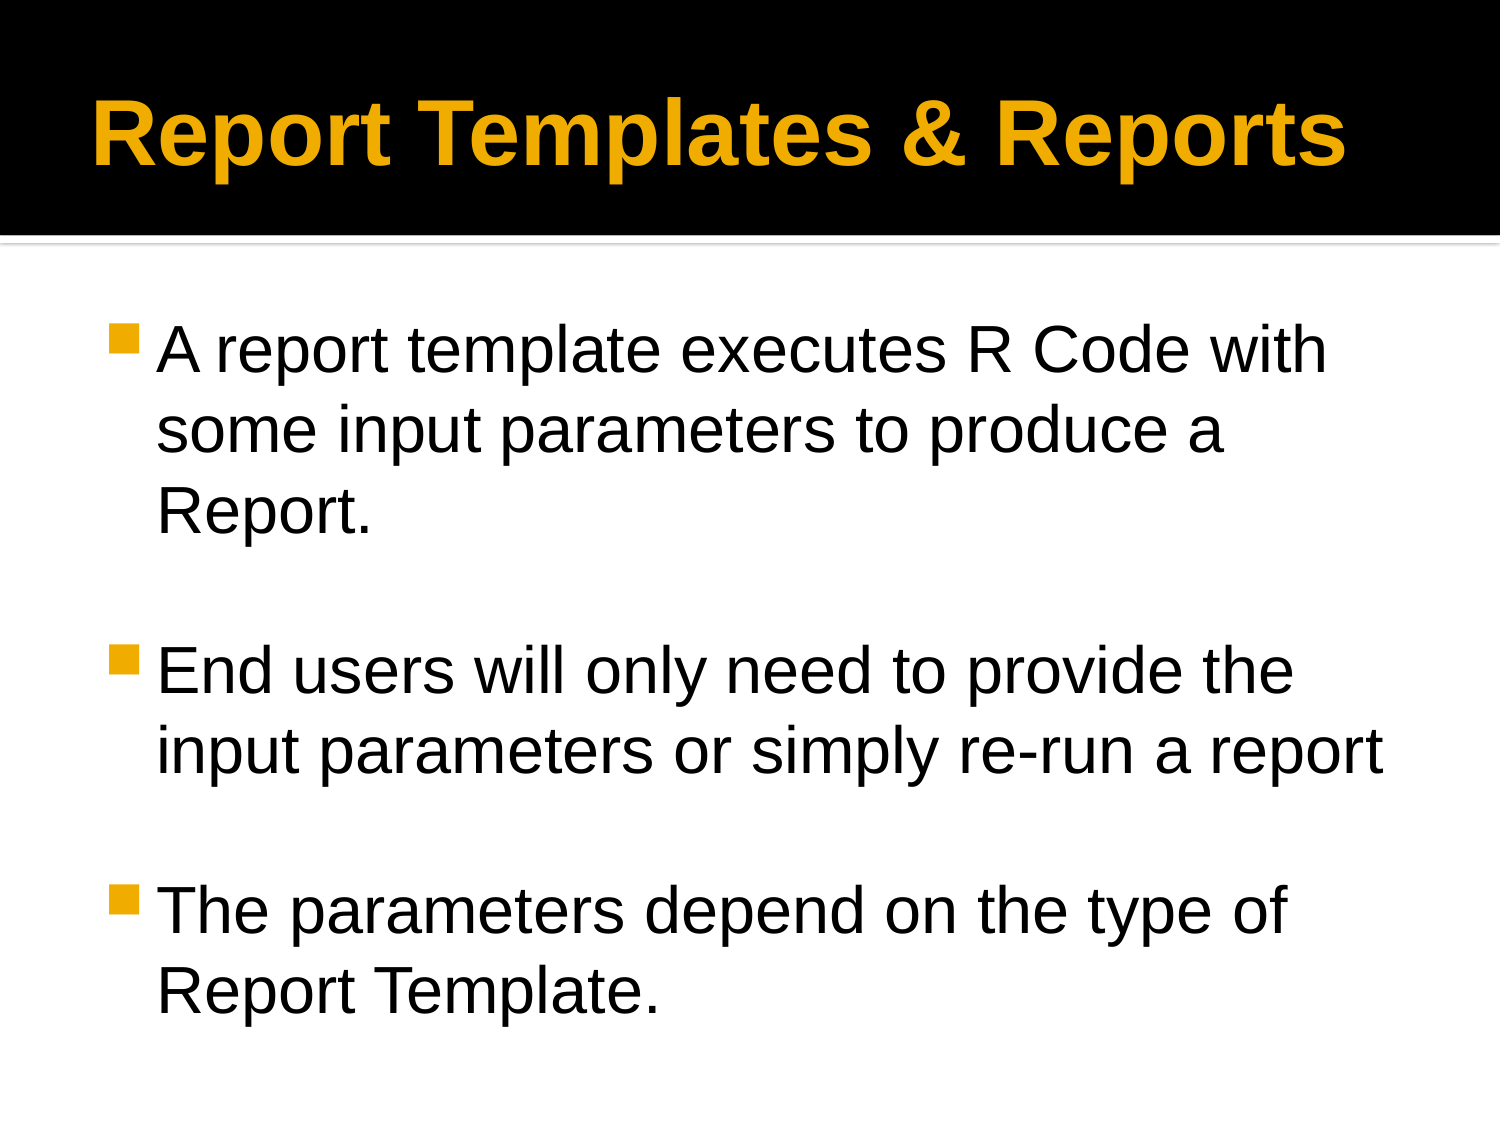

# Report Templates & Reports
A report template executes R Code with some input parameters to produce a Report.

End users will only need to provide the input parameters or simply re-run a report

The parameters depend on the type of Report Template.